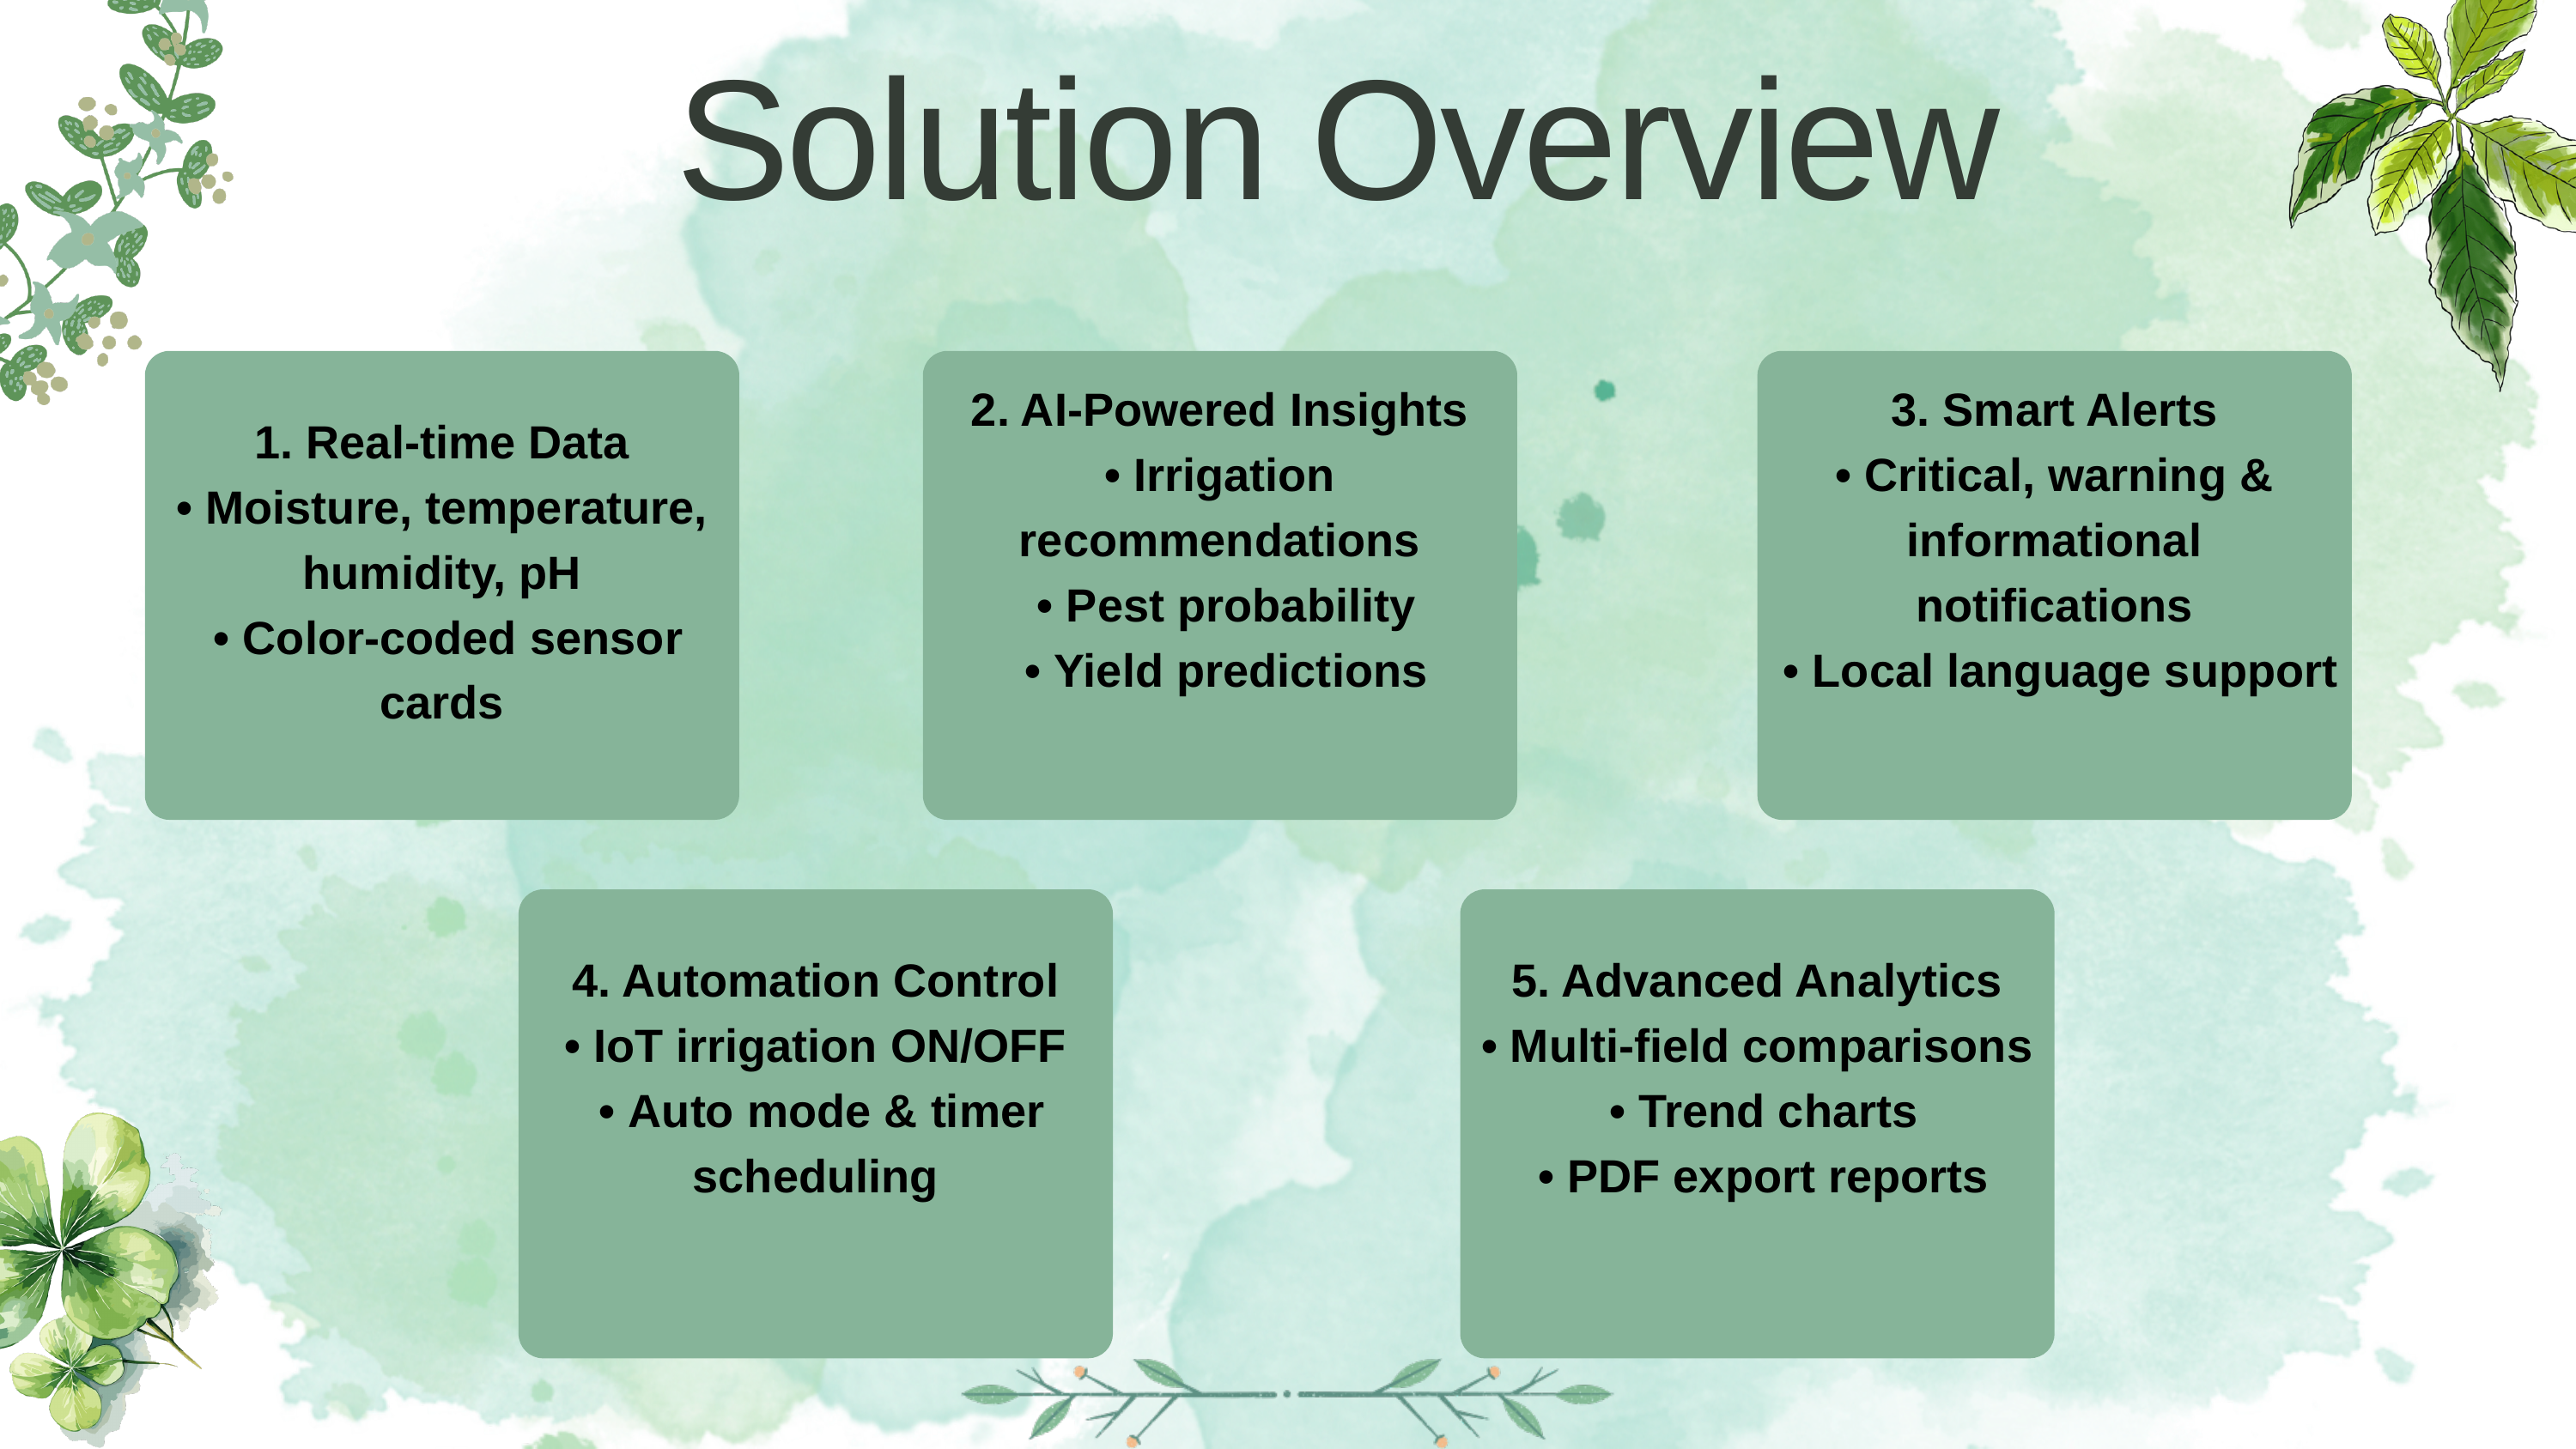

Solution Overview

1. Real-time Data
• Moisture, temperature, humidity, pH
 • Color-coded sensor cards

2. AI-Powered Insights
• Irrigation recommendations
 • Pest probability
 • Yield predictions

3. Smart Alerts
• Critical, warning & informational notifications
 • Local language support

4. Automation Control
• IoT irrigation ON/OFF
 • Auto mode & timer scheduling

5. Advanced Analytics
• Multi-field comparisons
 • Trend charts
 • PDF export reports